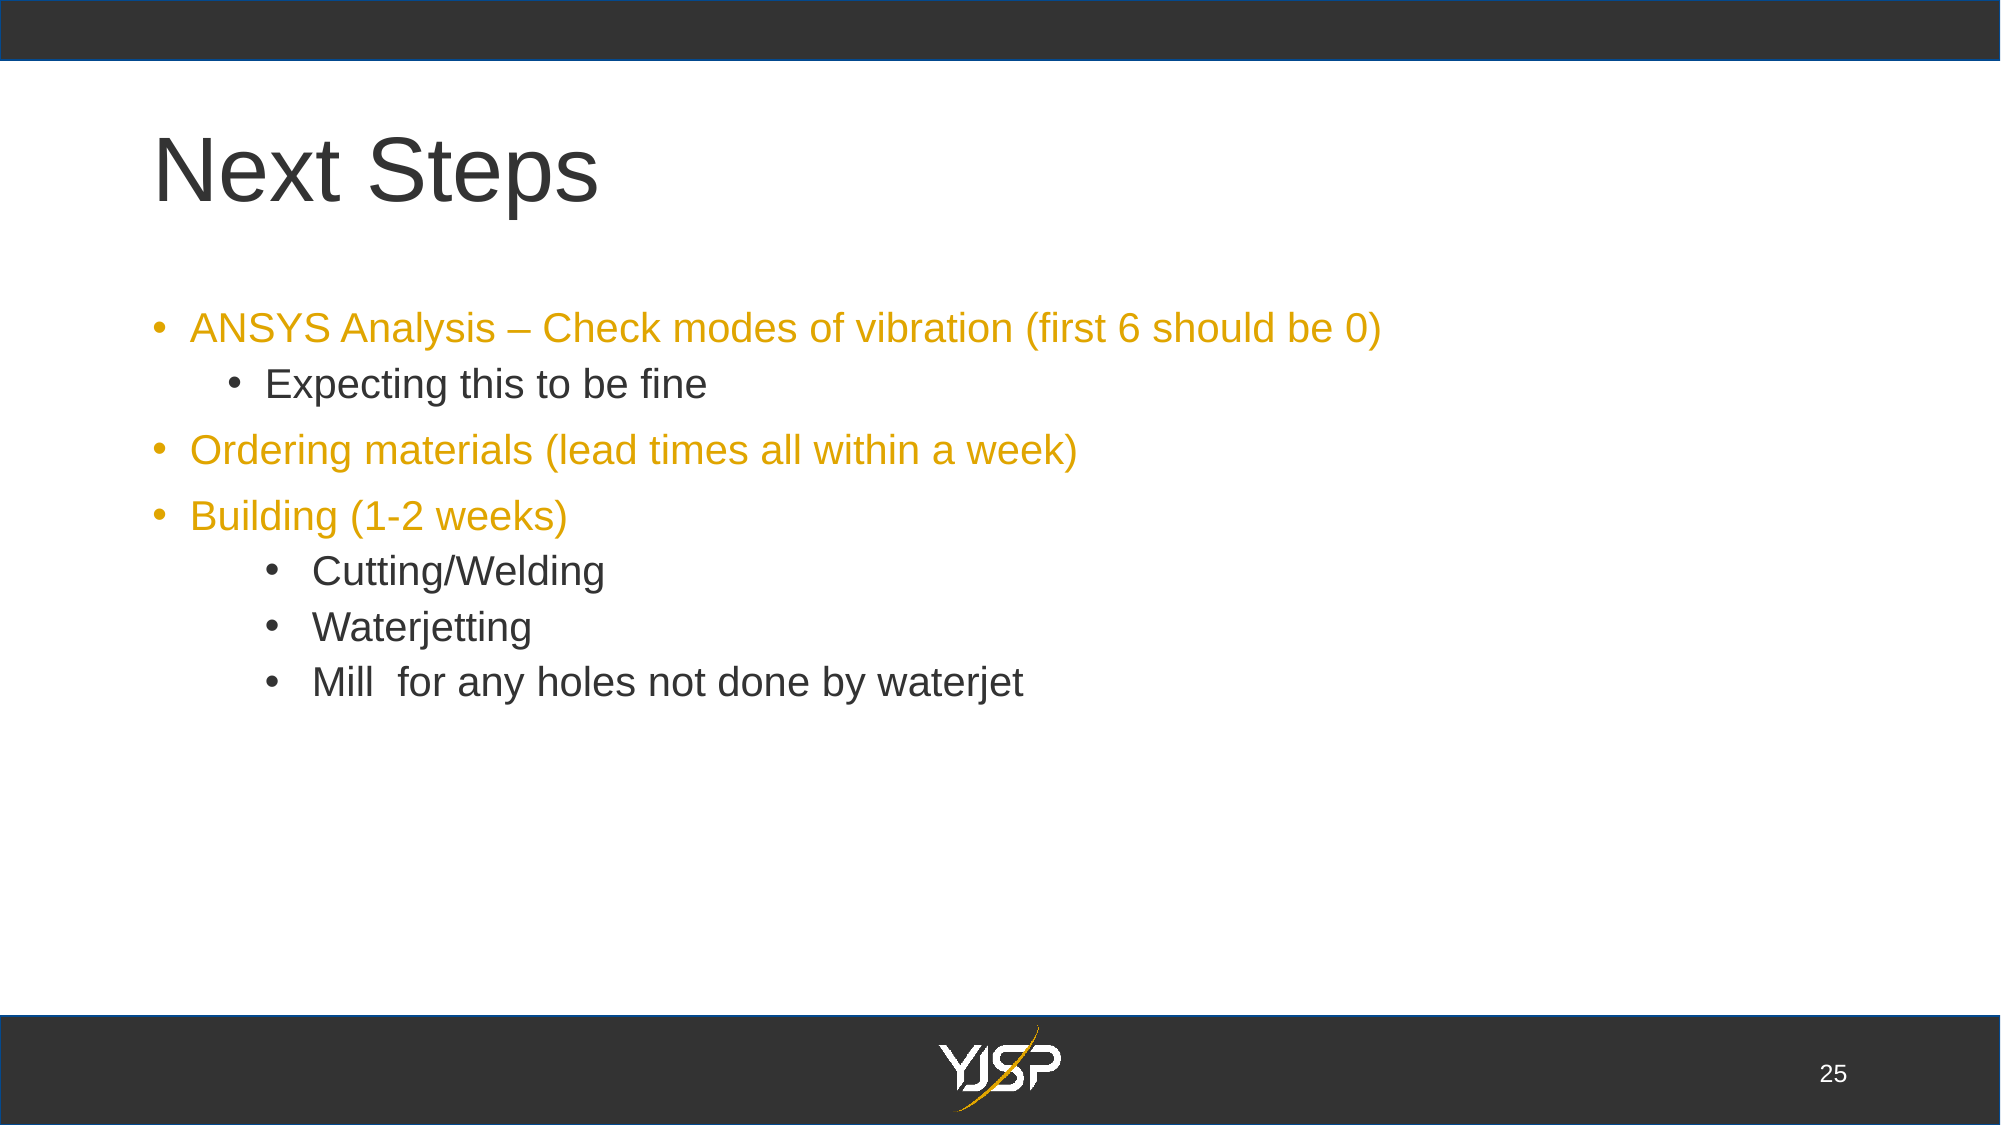

Next Steps

ANSYS Analysis – Check modes of vibration (first 6 should be 0)
Expecting this to be fine
Ordering materials (lead times all within a week)
Building (1-2 weeks)
Cutting/Welding
Waterjetting
Mill  for any holes not done by waterjet

25